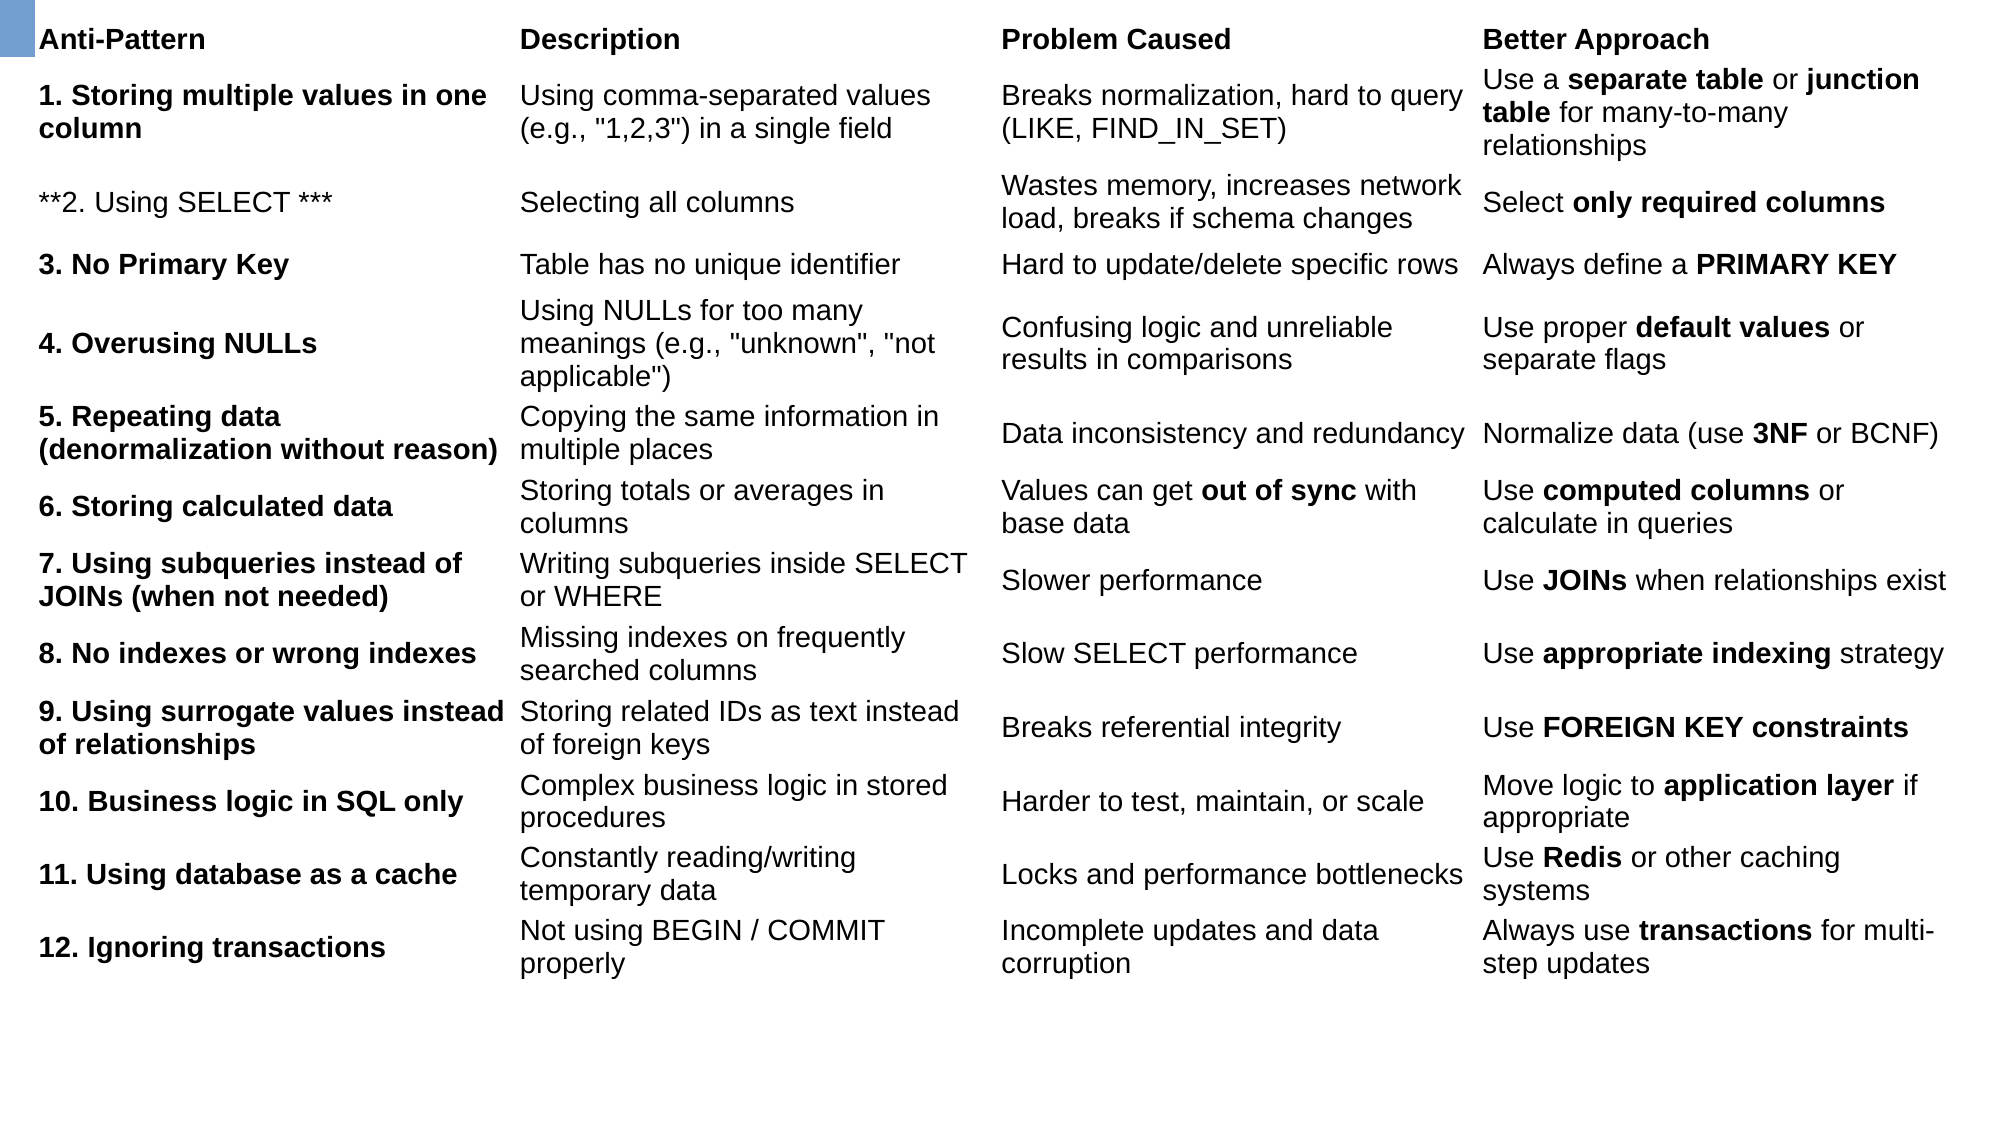

| Anti-Pattern | Description | Problem Caused | Better Approach |
| --- | --- | --- | --- |
| 1. Storing multiple values in one column | Using comma-separated values (e.g., "1,2,3") in a single field | Breaks normalization, hard to query (LIKE, FIND\_IN\_SET) | Use a separate table or junction table for many-to-many relationships |
| \*\*2. Using SELECT \*\*\* | Selecting all columns | Wastes memory, increases network load, breaks if schema changes | Select only required columns |
| 3. No Primary Key | Table has no unique identifier | Hard to update/delete specific rows | Always define a PRIMARY KEY |
| 4. Overusing NULLs | Using NULLs for too many meanings (e.g., "unknown", "not applicable") | Confusing logic and unreliable results in comparisons | Use proper default values or separate flags |
| 5. Repeating data (denormalization without reason) | Copying the same information in multiple places | Data inconsistency and redundancy | Normalize data (use 3NF or BCNF) |
| 6. Storing calculated data | Storing totals or averages in columns | Values can get out of sync with base data | Use computed columns or calculate in queries |
| 7. Using subqueries instead of JOINs (when not needed) | Writing subqueries inside SELECT or WHERE | Slower performance | Use JOINs when relationships exist |
| 8. No indexes or wrong indexes | Missing indexes on frequently searched columns | Slow SELECT performance | Use appropriate indexing strategy |
| 9. Using surrogate values instead of relationships | Storing related IDs as text instead of foreign keys | Breaks referential integrity | Use FOREIGN KEY constraints |
| 10. Business logic in SQL only | Complex business logic in stored procedures | Harder to test, maintain, or scale | Move logic to application layer if appropriate |
| 11. Using database as a cache | Constantly reading/writing temporary data | Locks and performance bottlenecks | Use Redis or other caching systems |
| 12. Ignoring transactions | Not using BEGIN / COMMIT properly | Incomplete updates and data corruption | Always use transactions for multi-step updates |